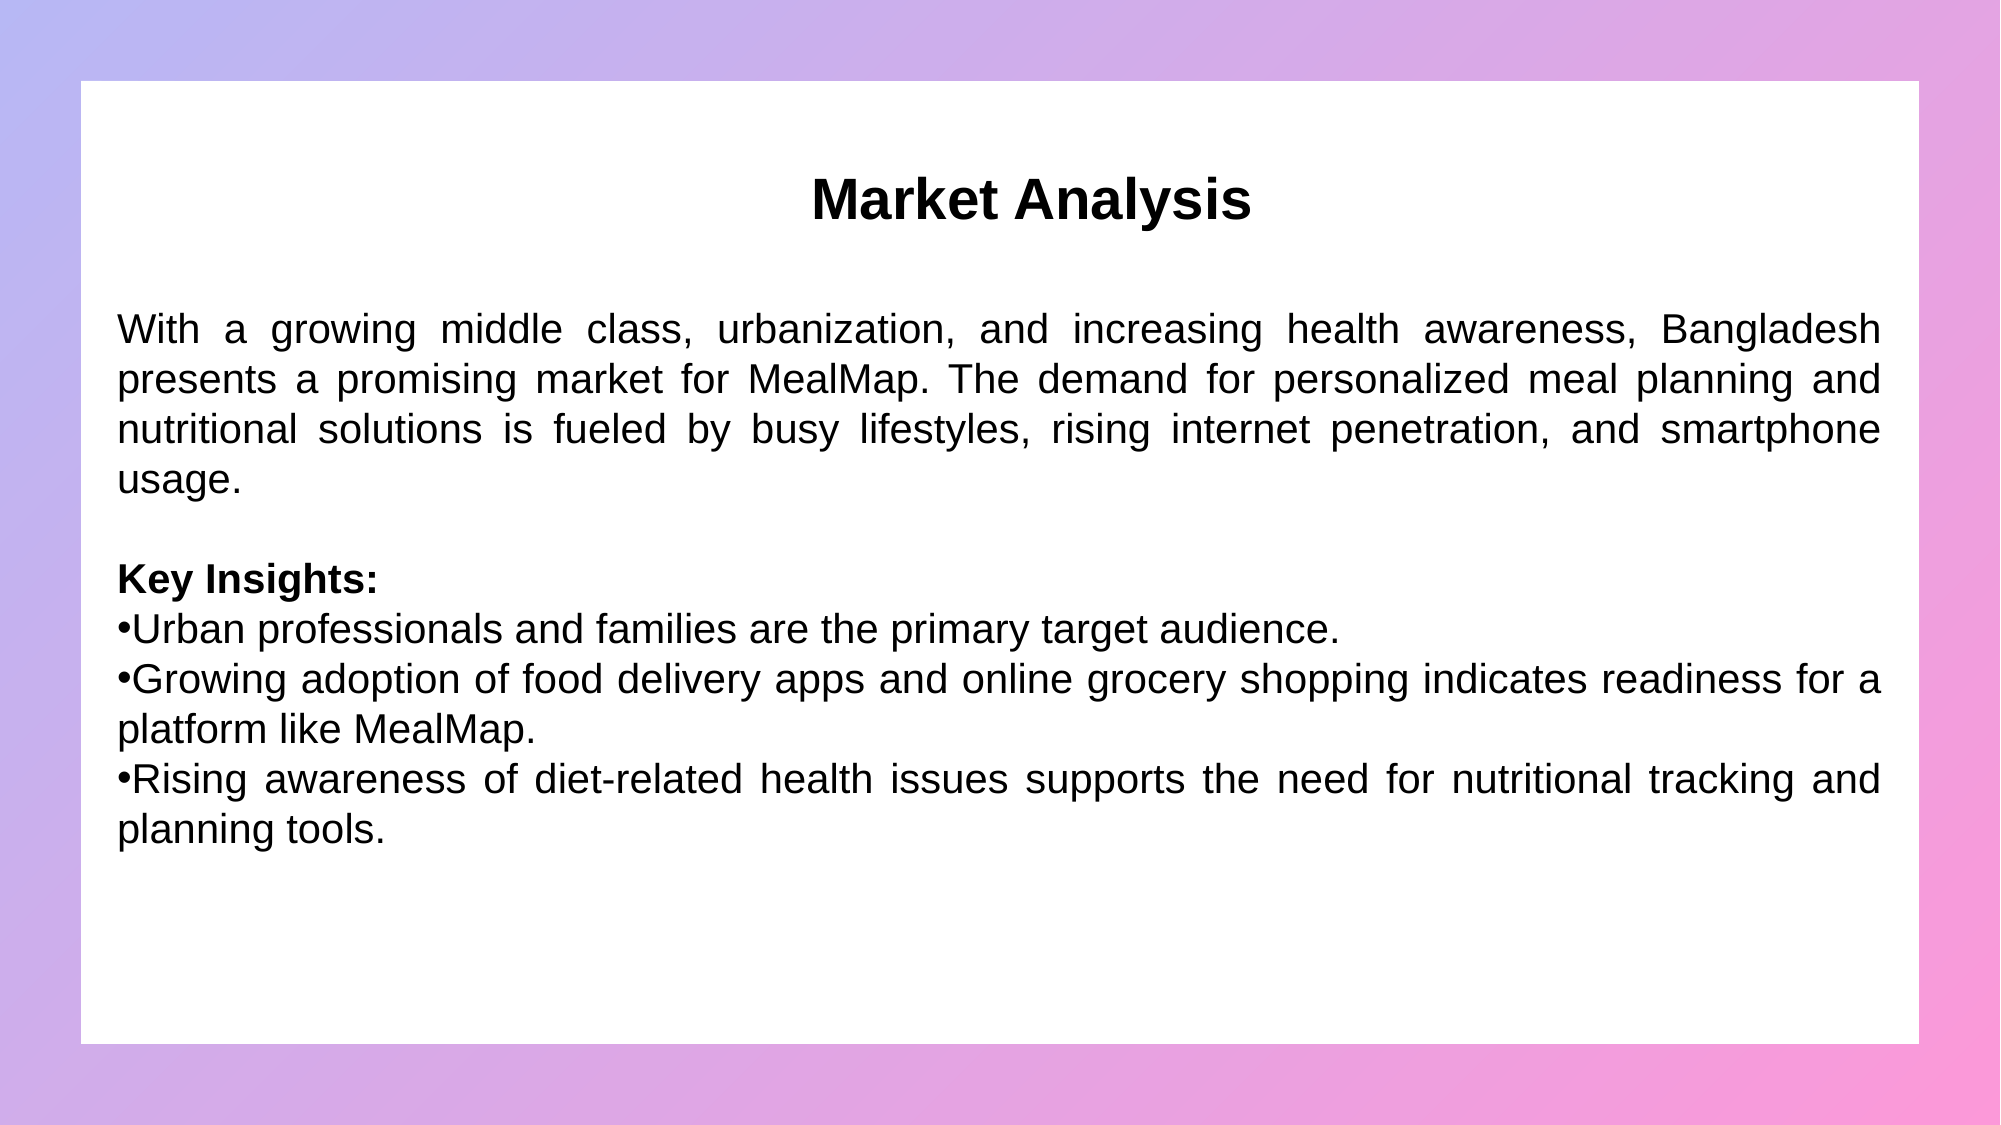

Market Analysis

With a growing middle class, urbanization, and increasing health awareness, Bangladesh presents a promising market for MealMap. The demand for personalized meal planning and nutritional solutions is fueled by busy lifestyles, rising internet penetration, and smartphone usage.

Key Insights:
Urban professionals and families are the primary target audience.
Growing adoption of food delivery apps and online grocery shopping indicates readiness for a platform like MealMap.
Rising awareness of diet-related health issues supports the need for nutritional tracking and planning tools.